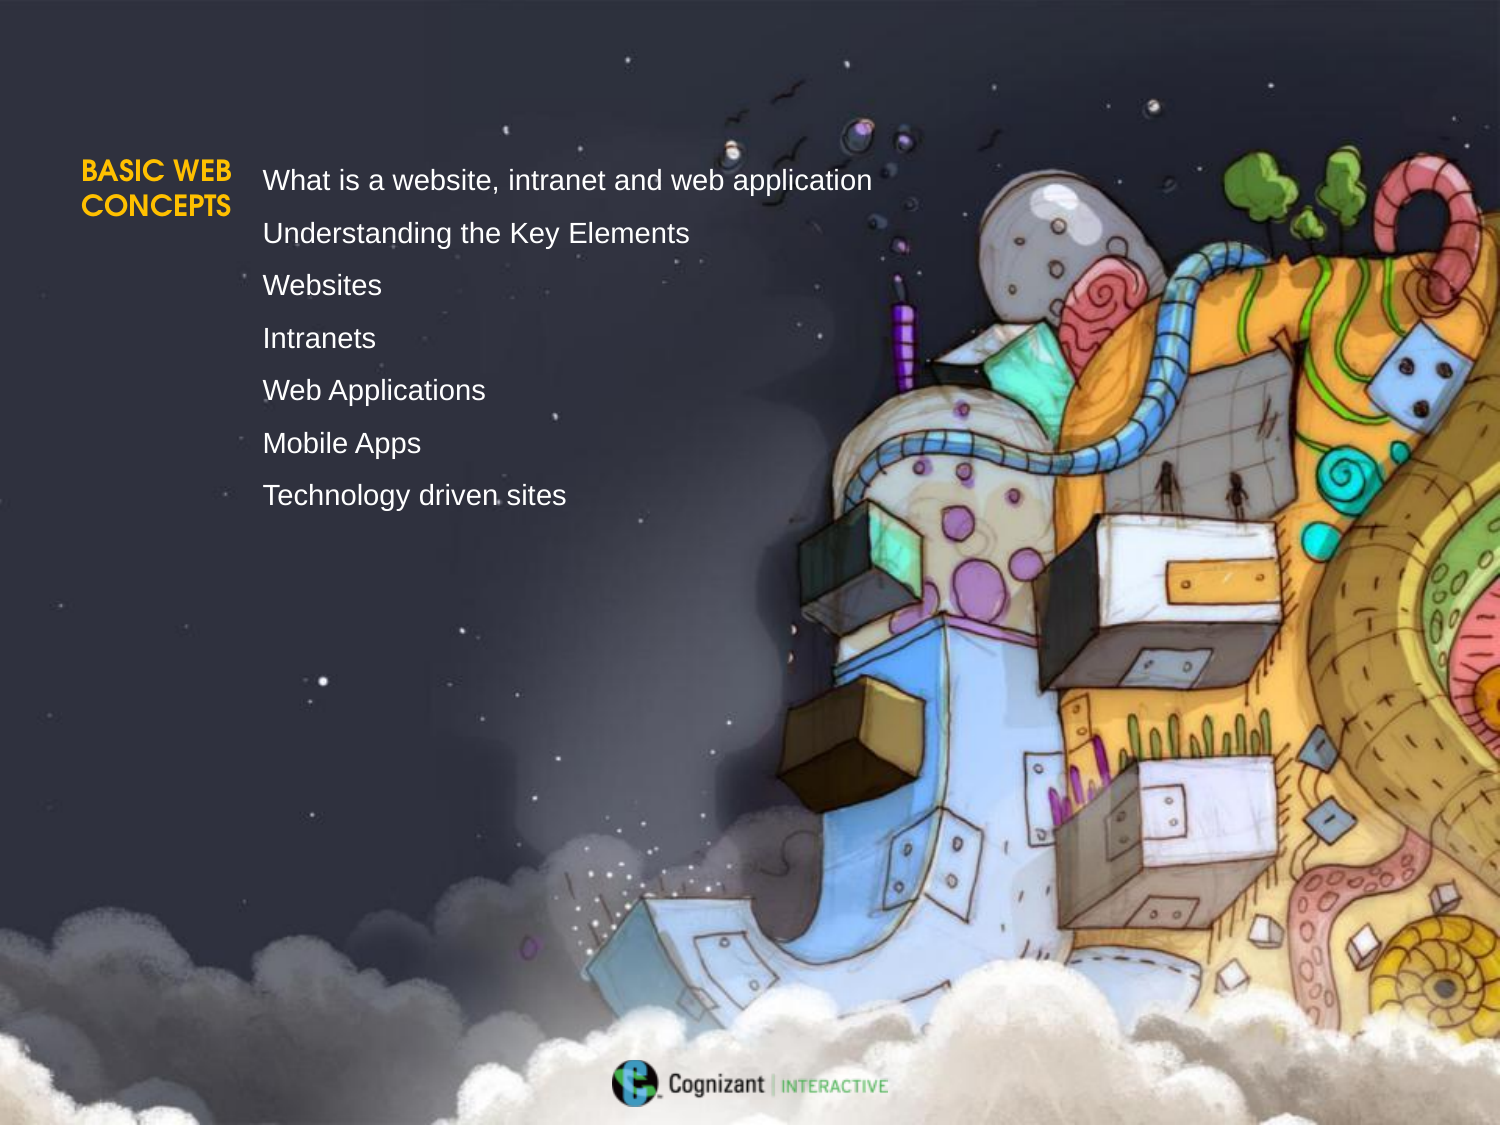

What is a website, intranet and web application
Understanding the Key Elements
Websites
Intranets
Web Applications
Mobile Apps
Technology driven sites
BASIC WEB CONCEPTS